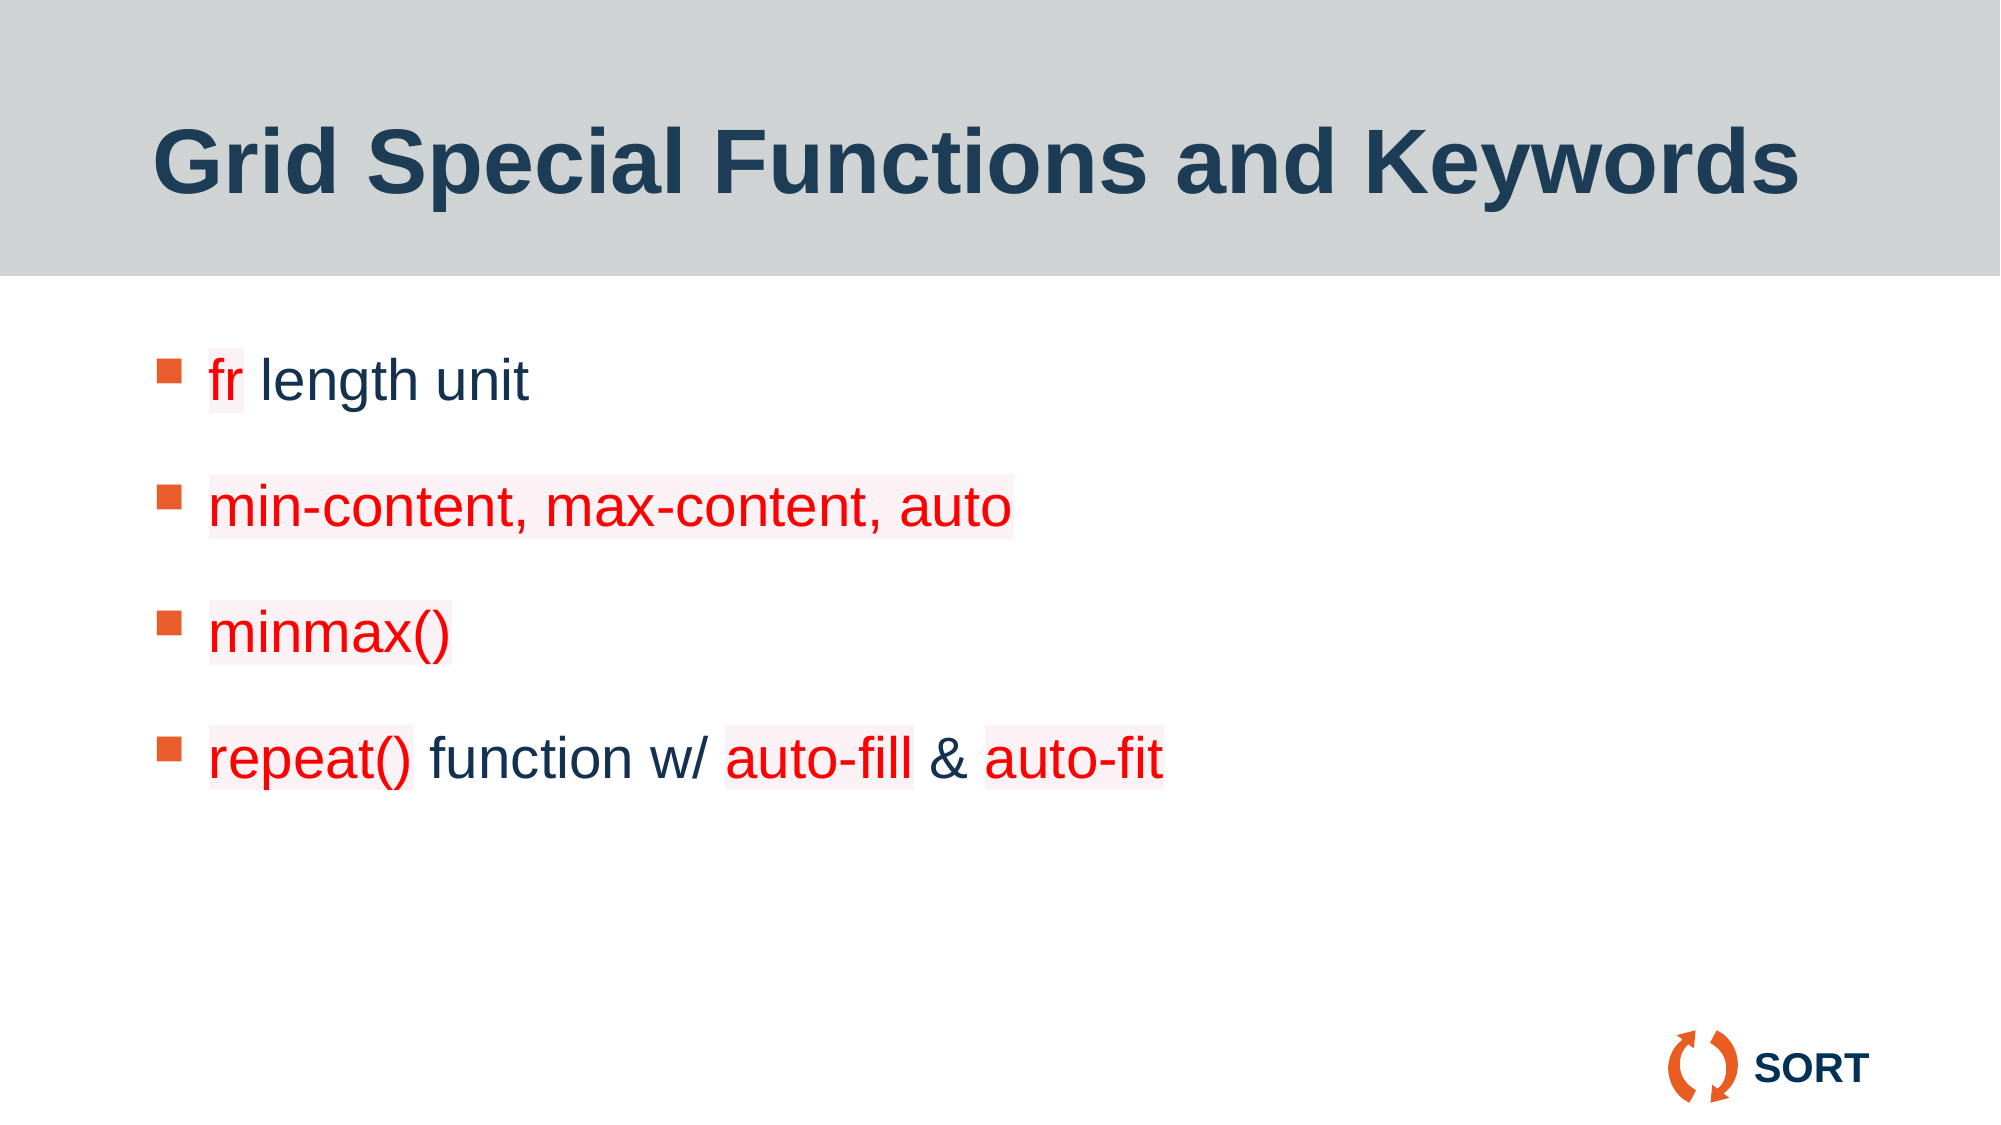

# Grid Special Functions and Keywords
fr length unit
min-content, max-content, auto
minmax()
repeat() function w/ auto-fill & auto-fit